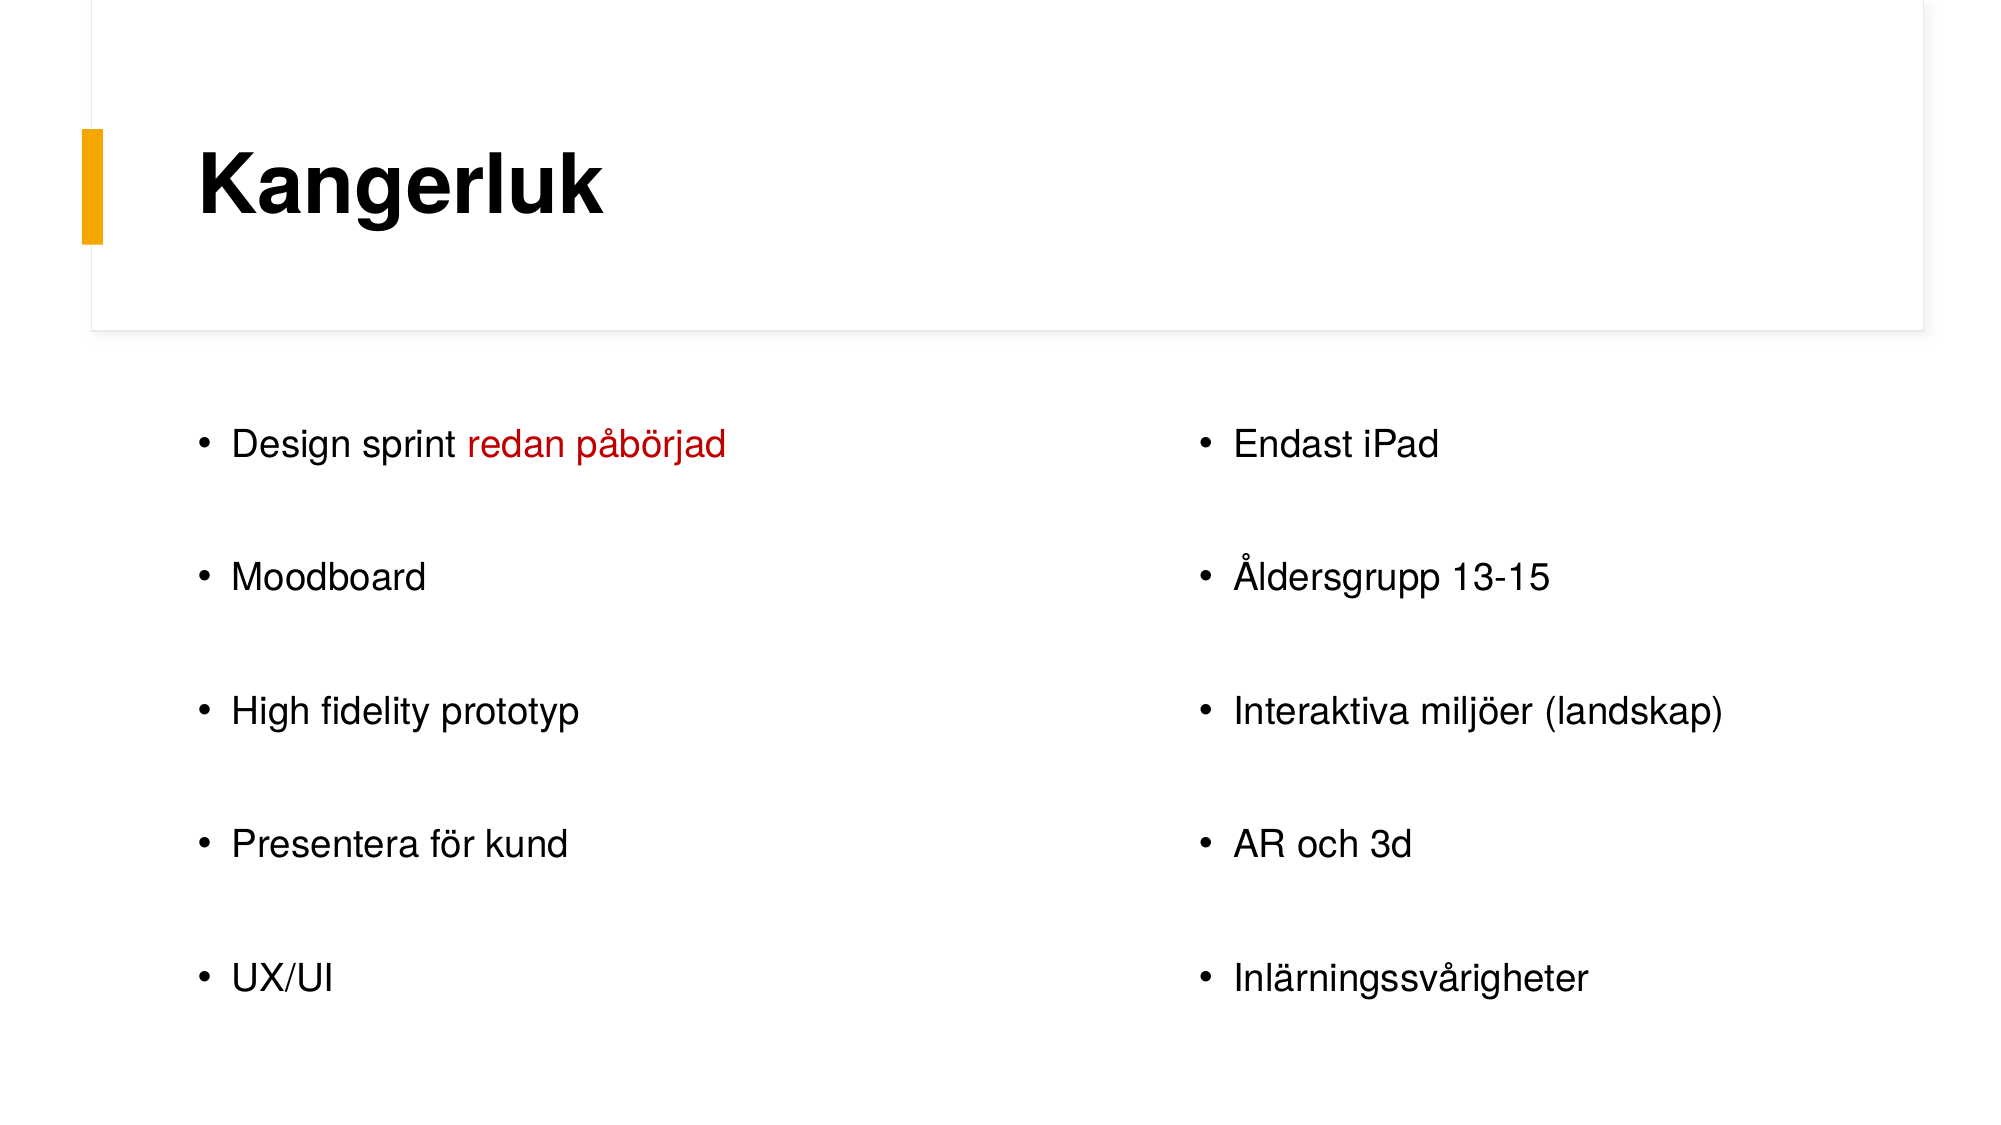

# Kangerluk
Design sprint redan påbörjad

Moodboard

High fidelity prototyp

Presentera för kund

UX/UI

Endast iPad

Åldersgrupp 13-15

Interaktiva miljöer (landskap)

AR och 3d

Inlärningssvårigheter